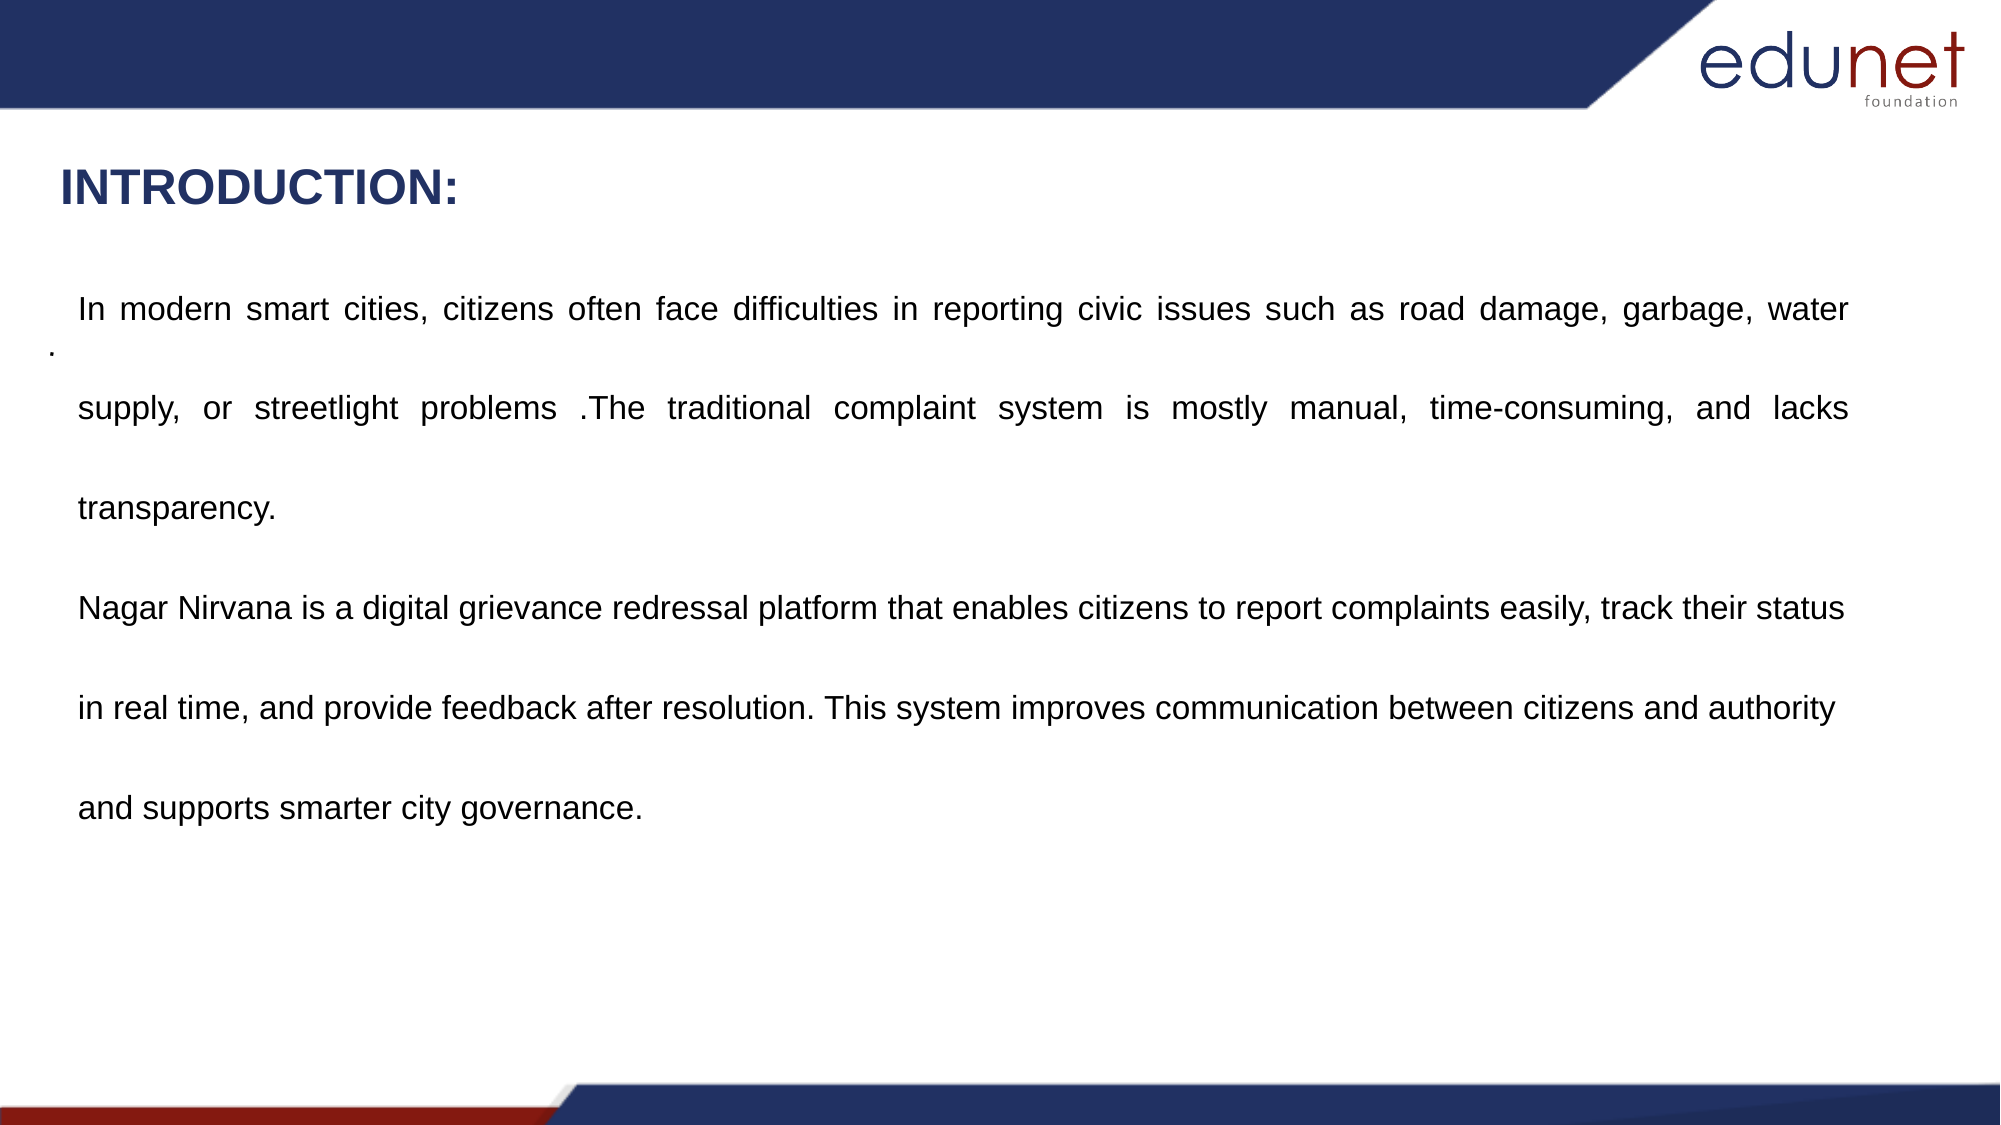

INTRODUCTION:
.
In modern smart cities, citizens often face difficulties in reporting civic issues such as road damage, garbage, water supply, or streetlight problems .The traditional complaint system is mostly manual, time-consuming, and lacks transparency.
Nagar Nirvana is a digital grievance redressal platform that enables citizens to report complaints easily, track their status in real time, and provide feedback after resolution. This system improves communication between citizens and authority  and supports smarter city governance.